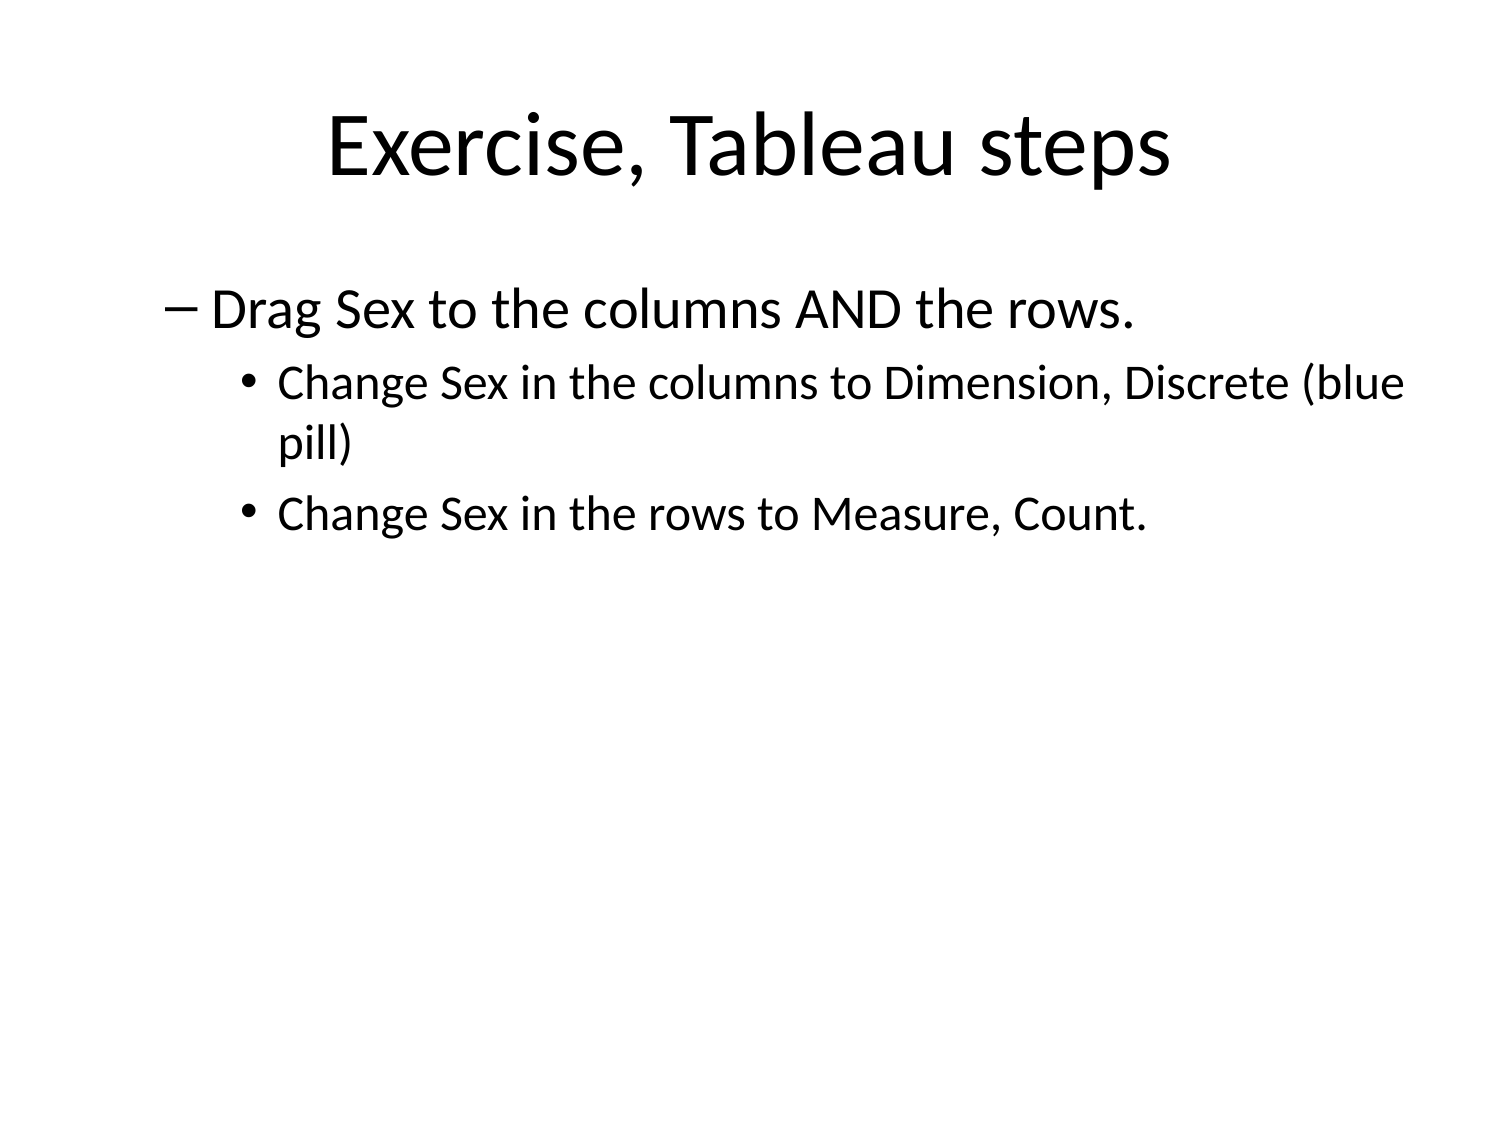

# Exercise, Tableau steps
Drag Sex to the columns AND the rows.
Change Sex in the columns to Dimension, Discrete (blue pill)
Change Sex in the rows to Measure, Count.